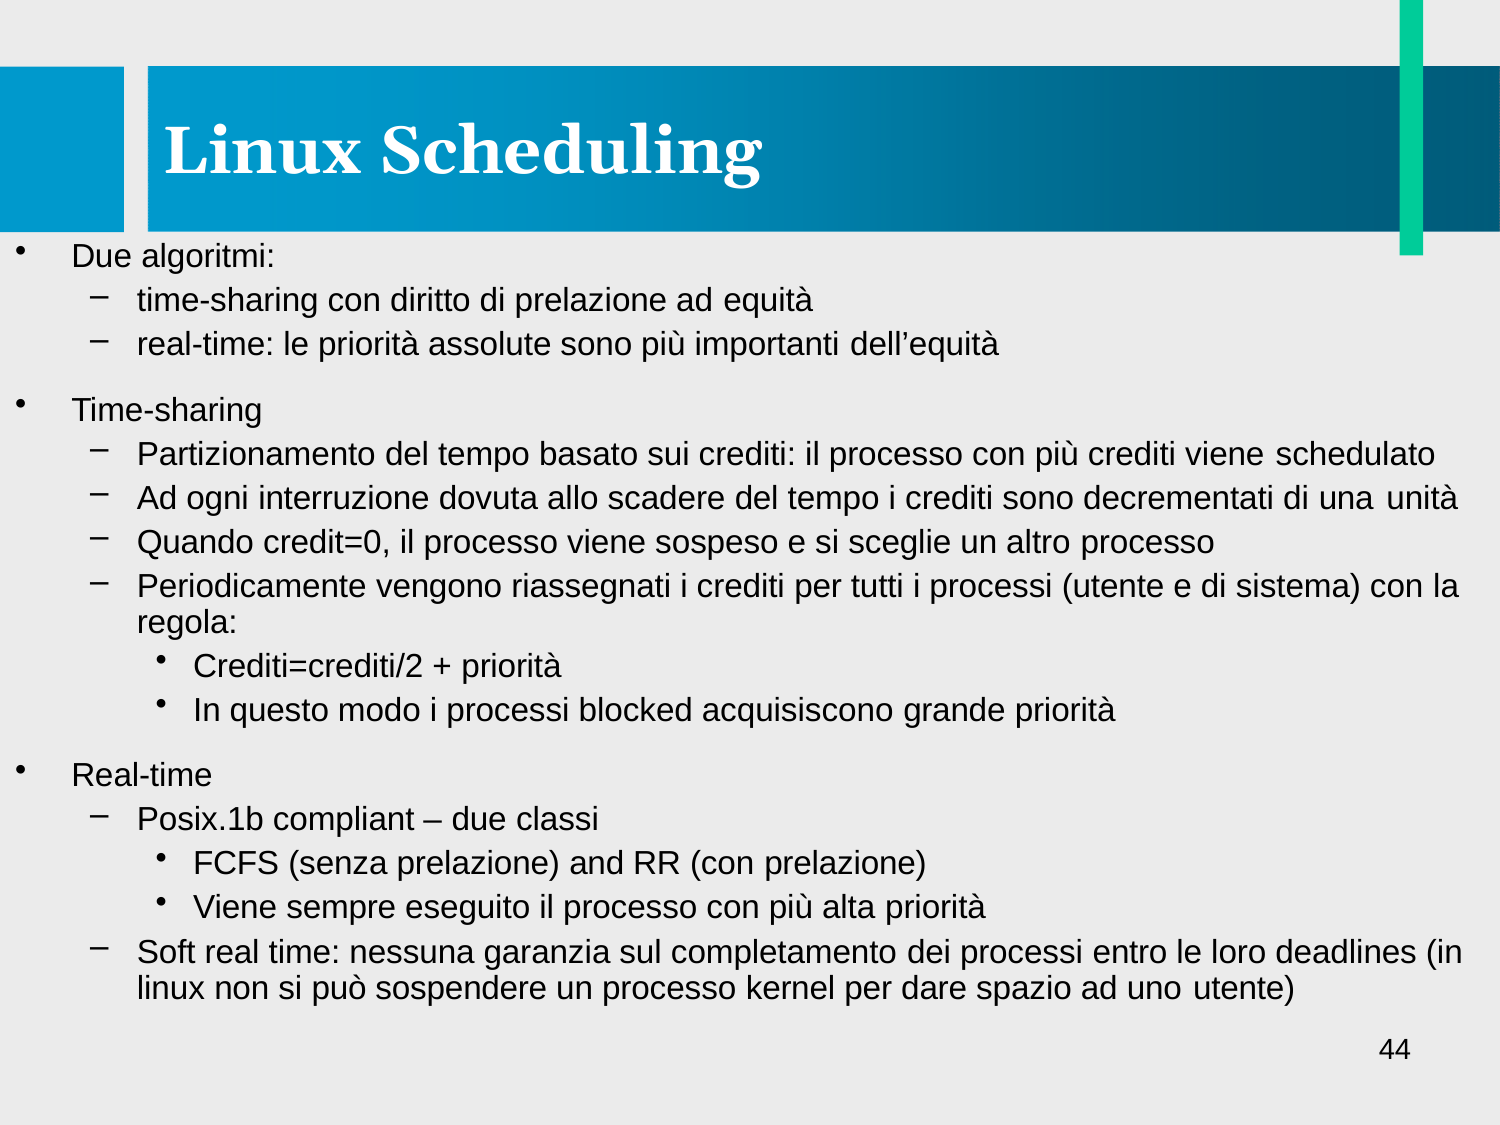

# Linux Scheduling

Due algoritmi:
time-sharing con diritto di prelazione ad equità
real-time: le priorità assolute sono più importanti dell’equità
Time-sharing
Partizionamento del tempo basato sui crediti: il processo con più crediti viene schedulato
Ad ogni interruzione dovuta allo scadere del tempo i crediti sono decrementati di una unità
Quando credit=0, il processo viene sospeso e si sceglie un altro processo
Periodicamente vengono riassegnati i crediti per tutti i processi (utente e di sistema) con la  regola:
Crediti=crediti/2 + priorità
In questo modo i processi blocked acquisiscono grande priorità
Real-time
Posix.1b compliant – due classi
FCFS (senza prelazione) and RR (con prelazione)
Viene sempre eseguito il processo con più alta priorità
Soft real time: nessuna garanzia sul completamento dei processi entro le loro deadlines (in  linux non si può sospendere un processo kernel per dare spazio ad uno utente)
44